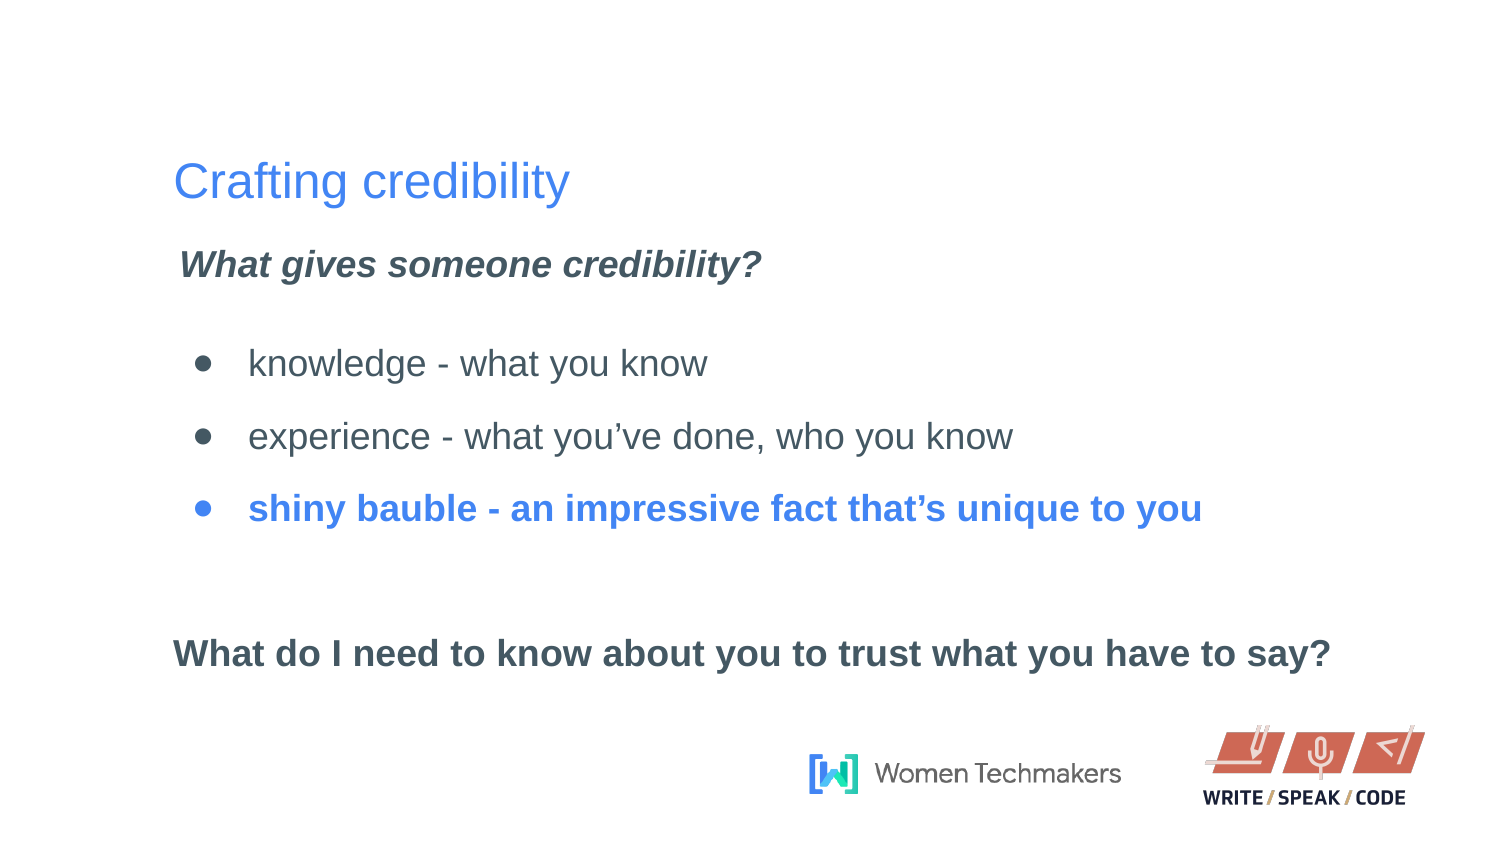

Crafting credibility
What gives someone credibility?
knowledge - what you know
experience - what you’ve done, who you know
shiny bauble - an impressive fact that’s unique to you

What do I need to know about you to trust what you have to say?